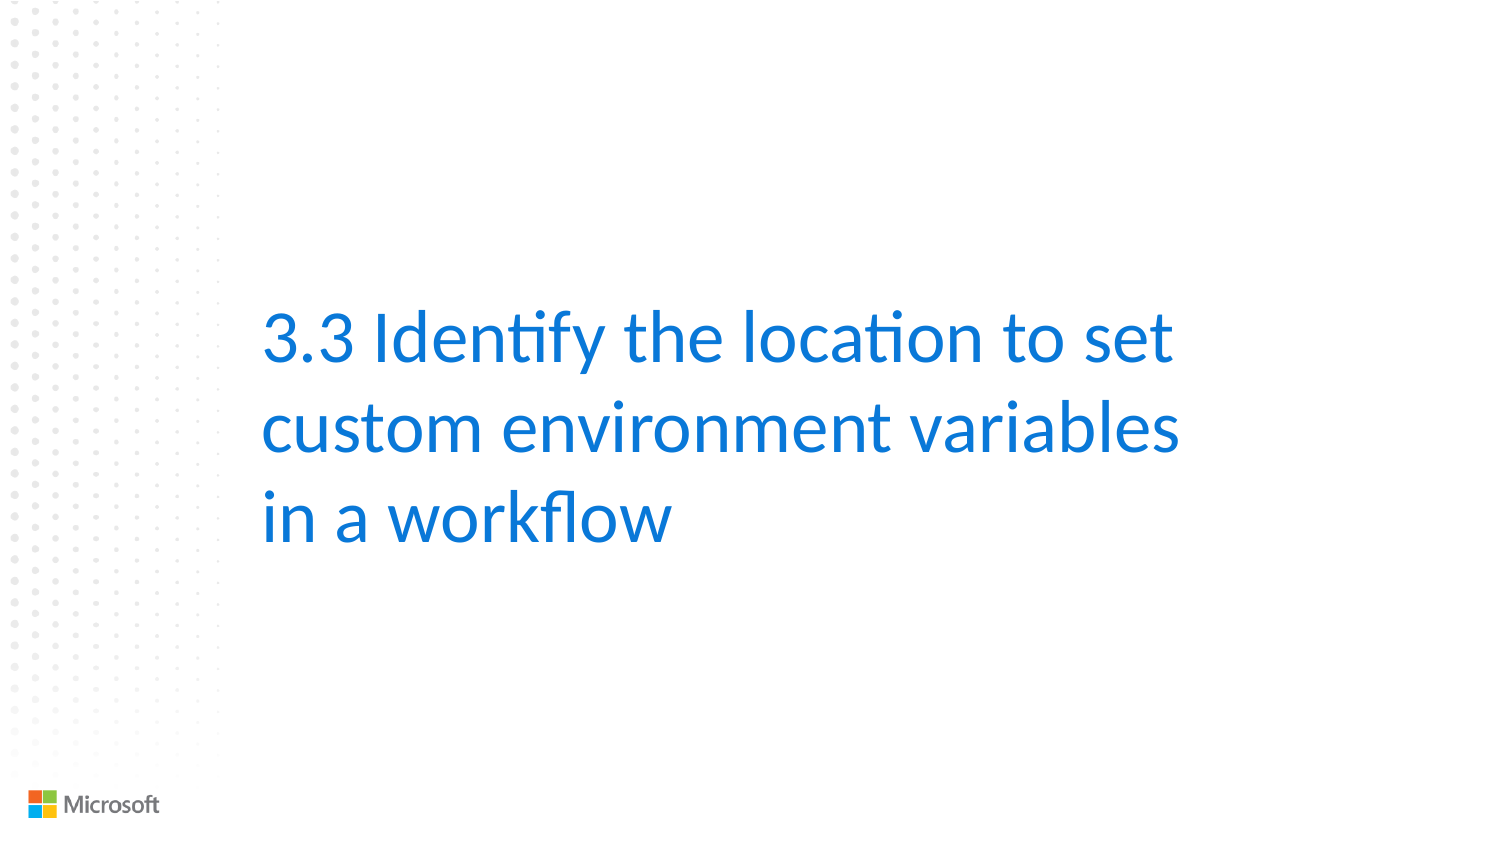

3.3 Identify the location to set custom environment variables in a workflow